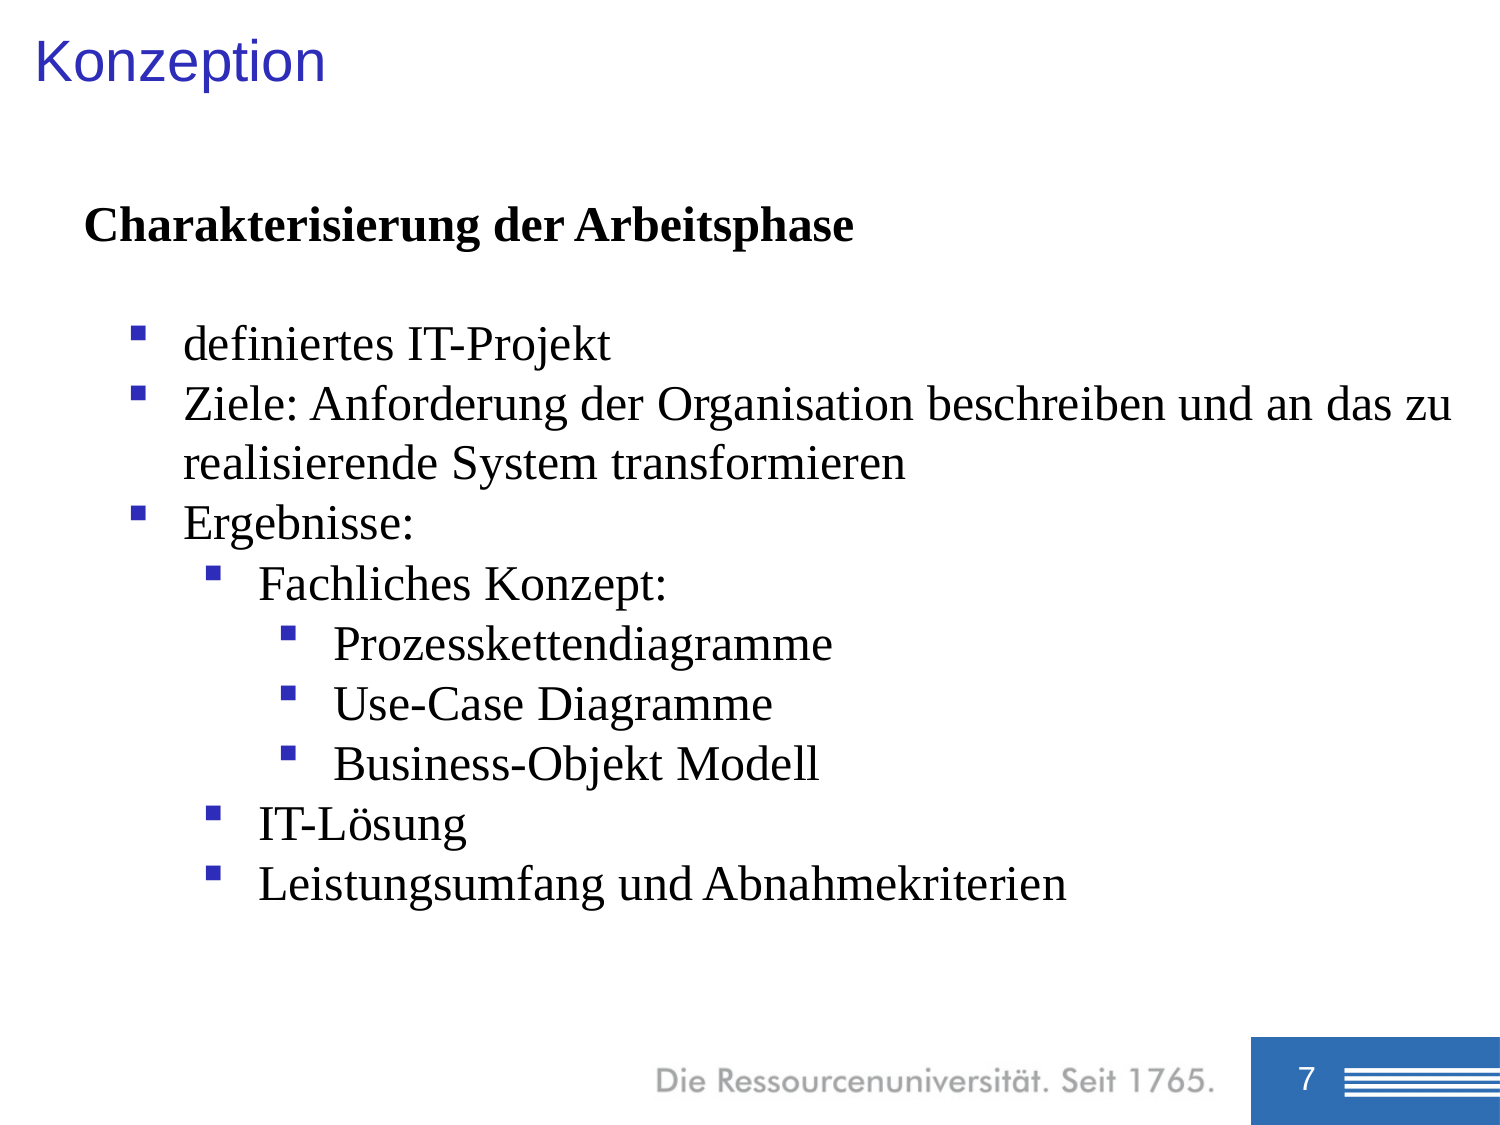

Konzeption
Charakterisierung der Arbeitsphase
definiertes IT-Projekt
Ziele: Anforderung der Organisation beschreiben und an das zu realisierende System transformieren
Ergebnisse:
Fachliches Konzept:
Prozesskettendiagramme
Use-Case Diagramme
Business-Objekt Modell
IT-Lösung
Leistungsumfang und Abnahmekriterien
7